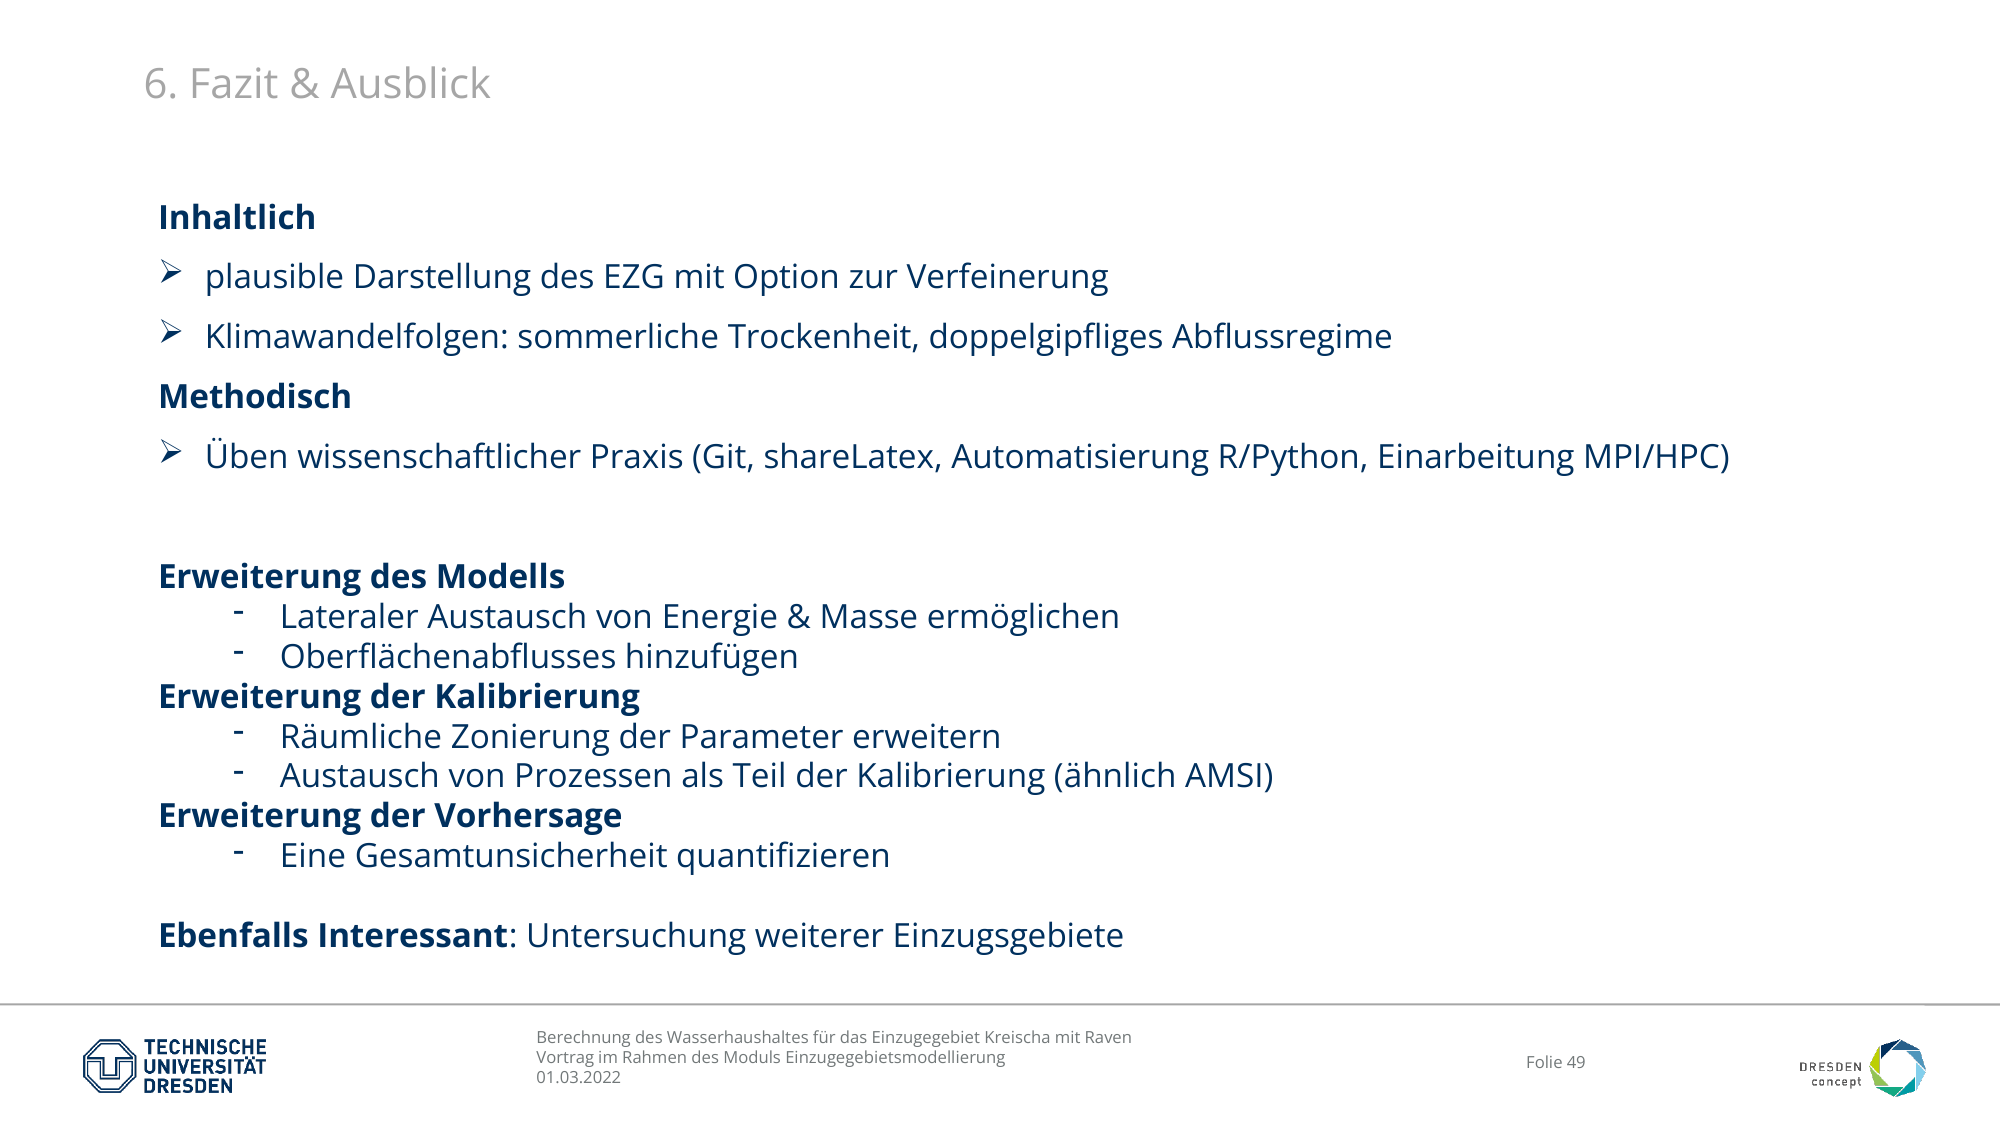

# 6. Fazit & Ausblick

Inhaltlich
plausible Darstellung des EZG mit Option zur Verfeinerung
Klimawandelfolgen: sommerliche Trockenheit, doppelgipfliges Abflussregime
Methodisch
Üben wissenschaftlicher Praxis (Git, shareLatex, Automatisierung R/Python, Einarbeitung MPI/HPC)

Erweiterung des Modells
Lateraler Austausch von Energie & Masse ermöglichen
Oberflächenabflusses hinzufügen
Erweiterung der Kalibrierung
Räumliche Zonierung der Parameter erweitern
Austausch von Prozessen als Teil der Kalibrierung (ähnlich AMSI)
Erweiterung der Vorhersage
Eine Gesamtunsicherheit quantifizieren

Ebenfalls Interessant: Untersuchung weiterer Einzugsgebiete